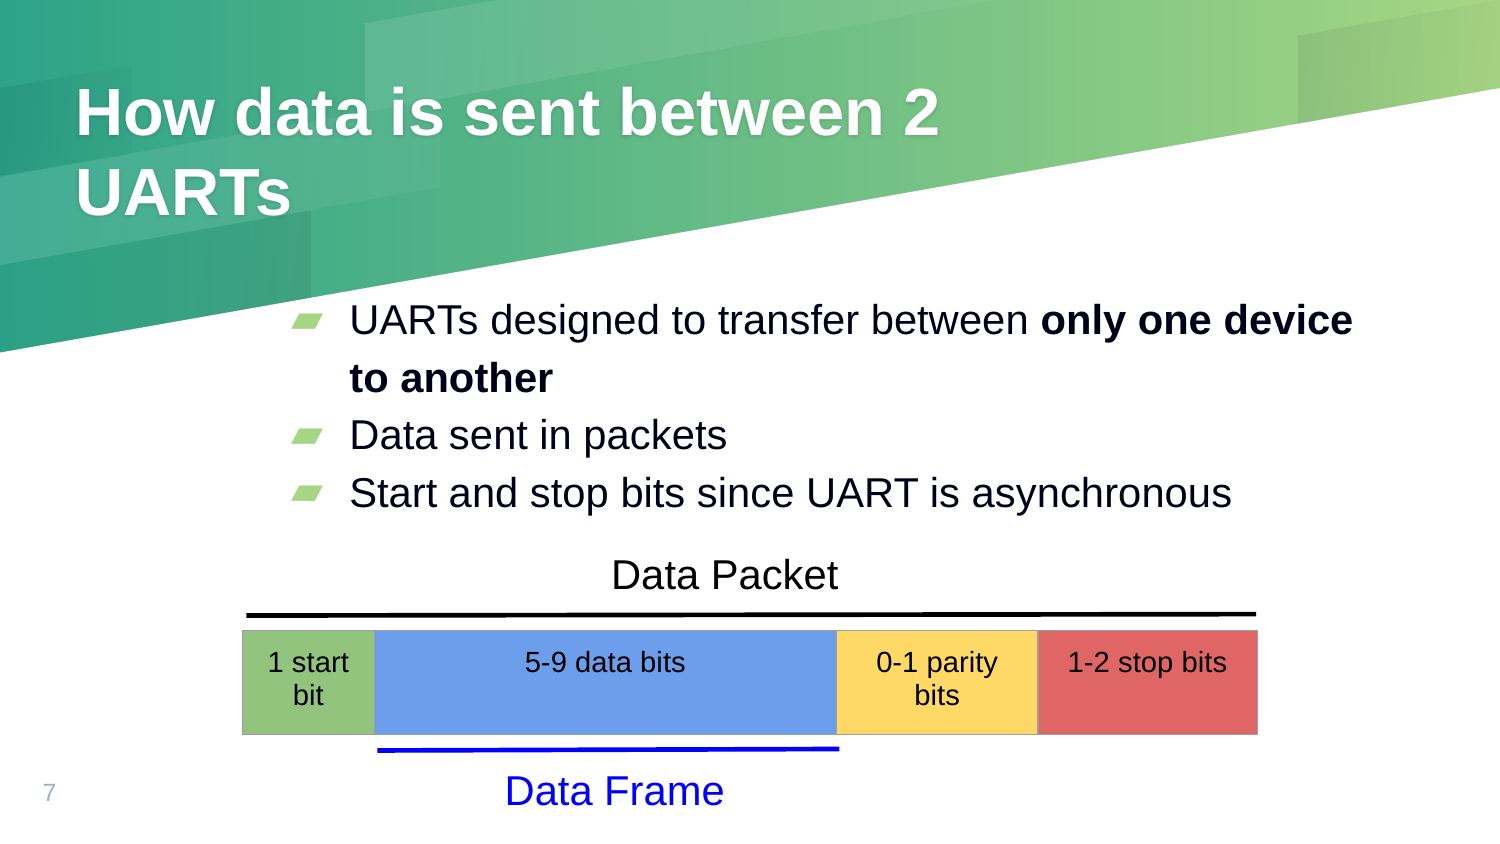

# How data is sent between 2 UARTs
UARTs designed to transfer between only one device to another
Data sent in packets
Start and stop bits since UART is asynchronous
Data Packet
| 1 start bit | 5-9 data bits | 0-1 parity bits | 1-2 stop bits |
| --- | --- | --- | --- |
Data Frame
7